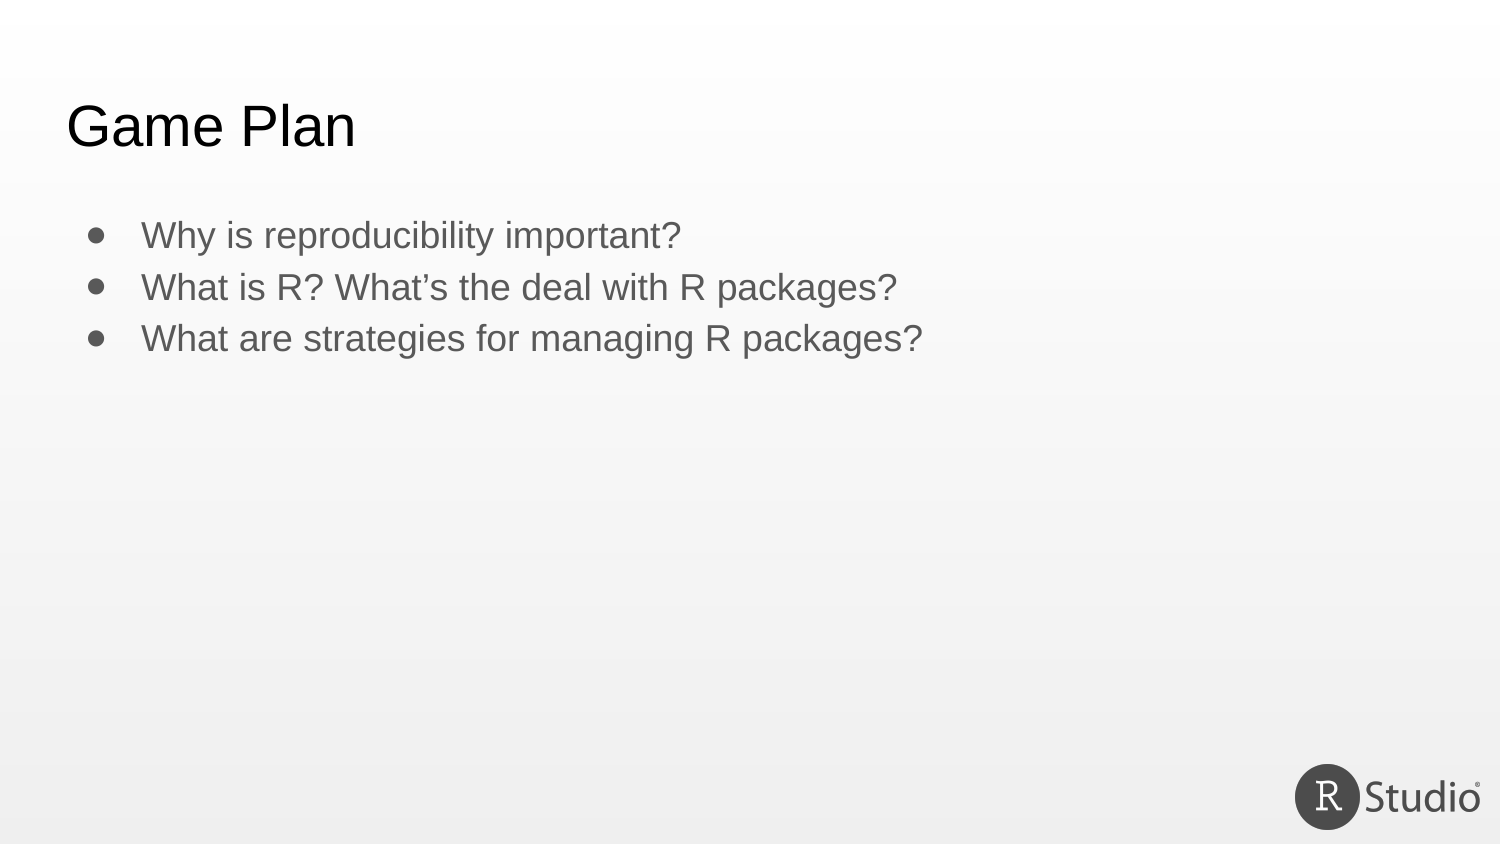

# Game Plan
Why is reproducibility important?
What is R? What’s the deal with R packages?
What are strategies for managing R packages?